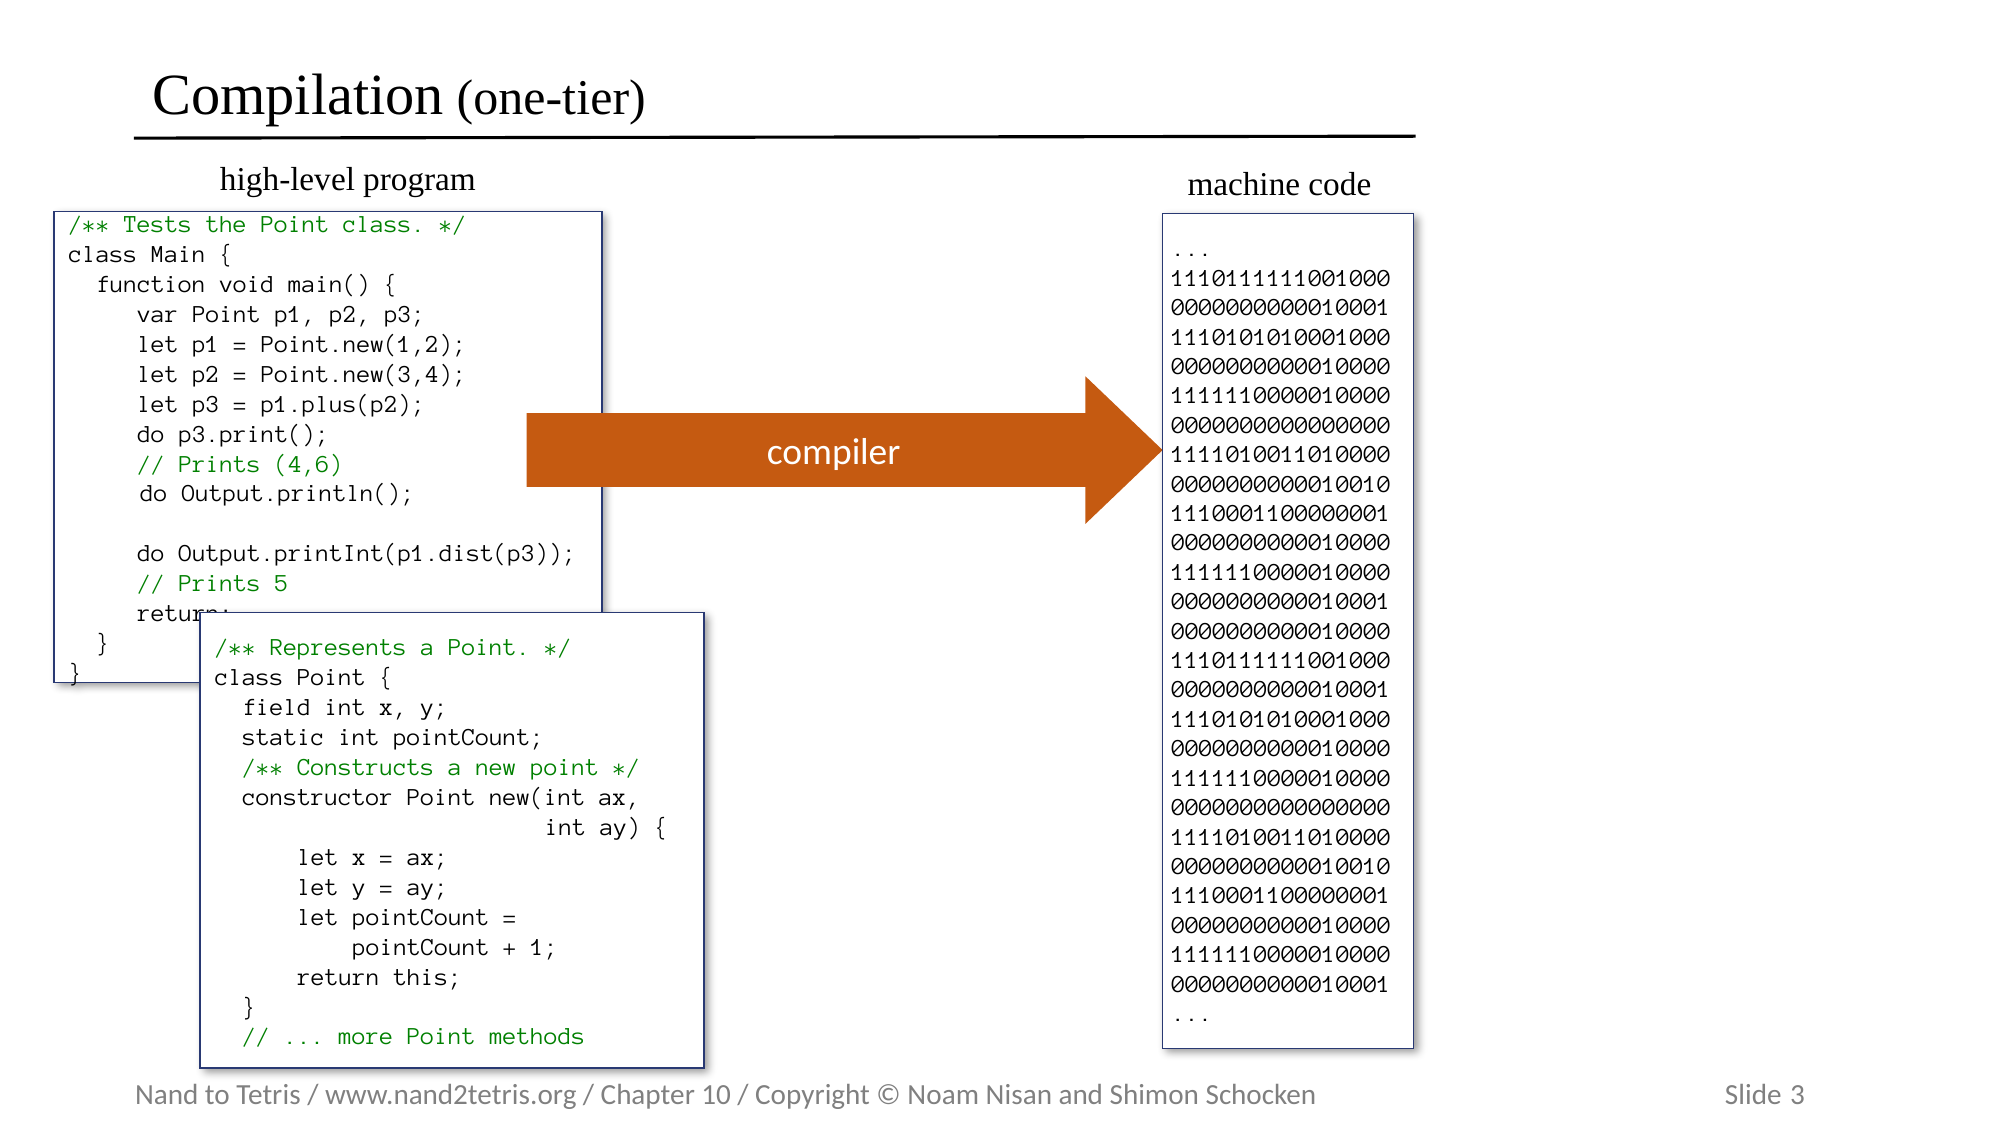

# Compilation (one-tier)
high-level program
/** Tests the Point class. */
class Main {
  function void main() {
     var Point p1, p2, p3;
     let p1 = Point.new(1,2);
     let p2 = Point.new(3,4);
     let p3 = p1.plus(p2);
     do p3.print();
     // Prints (4,6)
     do Output.println();
     do Output.printInt(p1.dist(p3));
     // Prints 5
     return;
  }
}
machine code
...
1110111111001000
0000000000010001
1110101010001000
0000000000010000
1111110000010000
0000000000000000
1111010011010000
0000000000010010
1110001100000001
0000000000010000
1111110000010000
0000000000010001
0000000000010000
1110111111001000
0000000000010001
1110101010001000
0000000000010000
1111110000010000
0000000000000000
1111010011010000
0000000000010010
1110001100000001
0000000000010000
1111110000010000
0000000000010001
...
  compiler
/** Represents a Point. */
class Point {
  field int x, y;
  static int pointCount;
  /** Constructs a new point */
  constructor Point new(int ax,
                        int ay) {
      let x = ax;
      let y = ay;
      let pointCount =
          pointCount + 1;
      return this;
  }
  // ... more Point methods